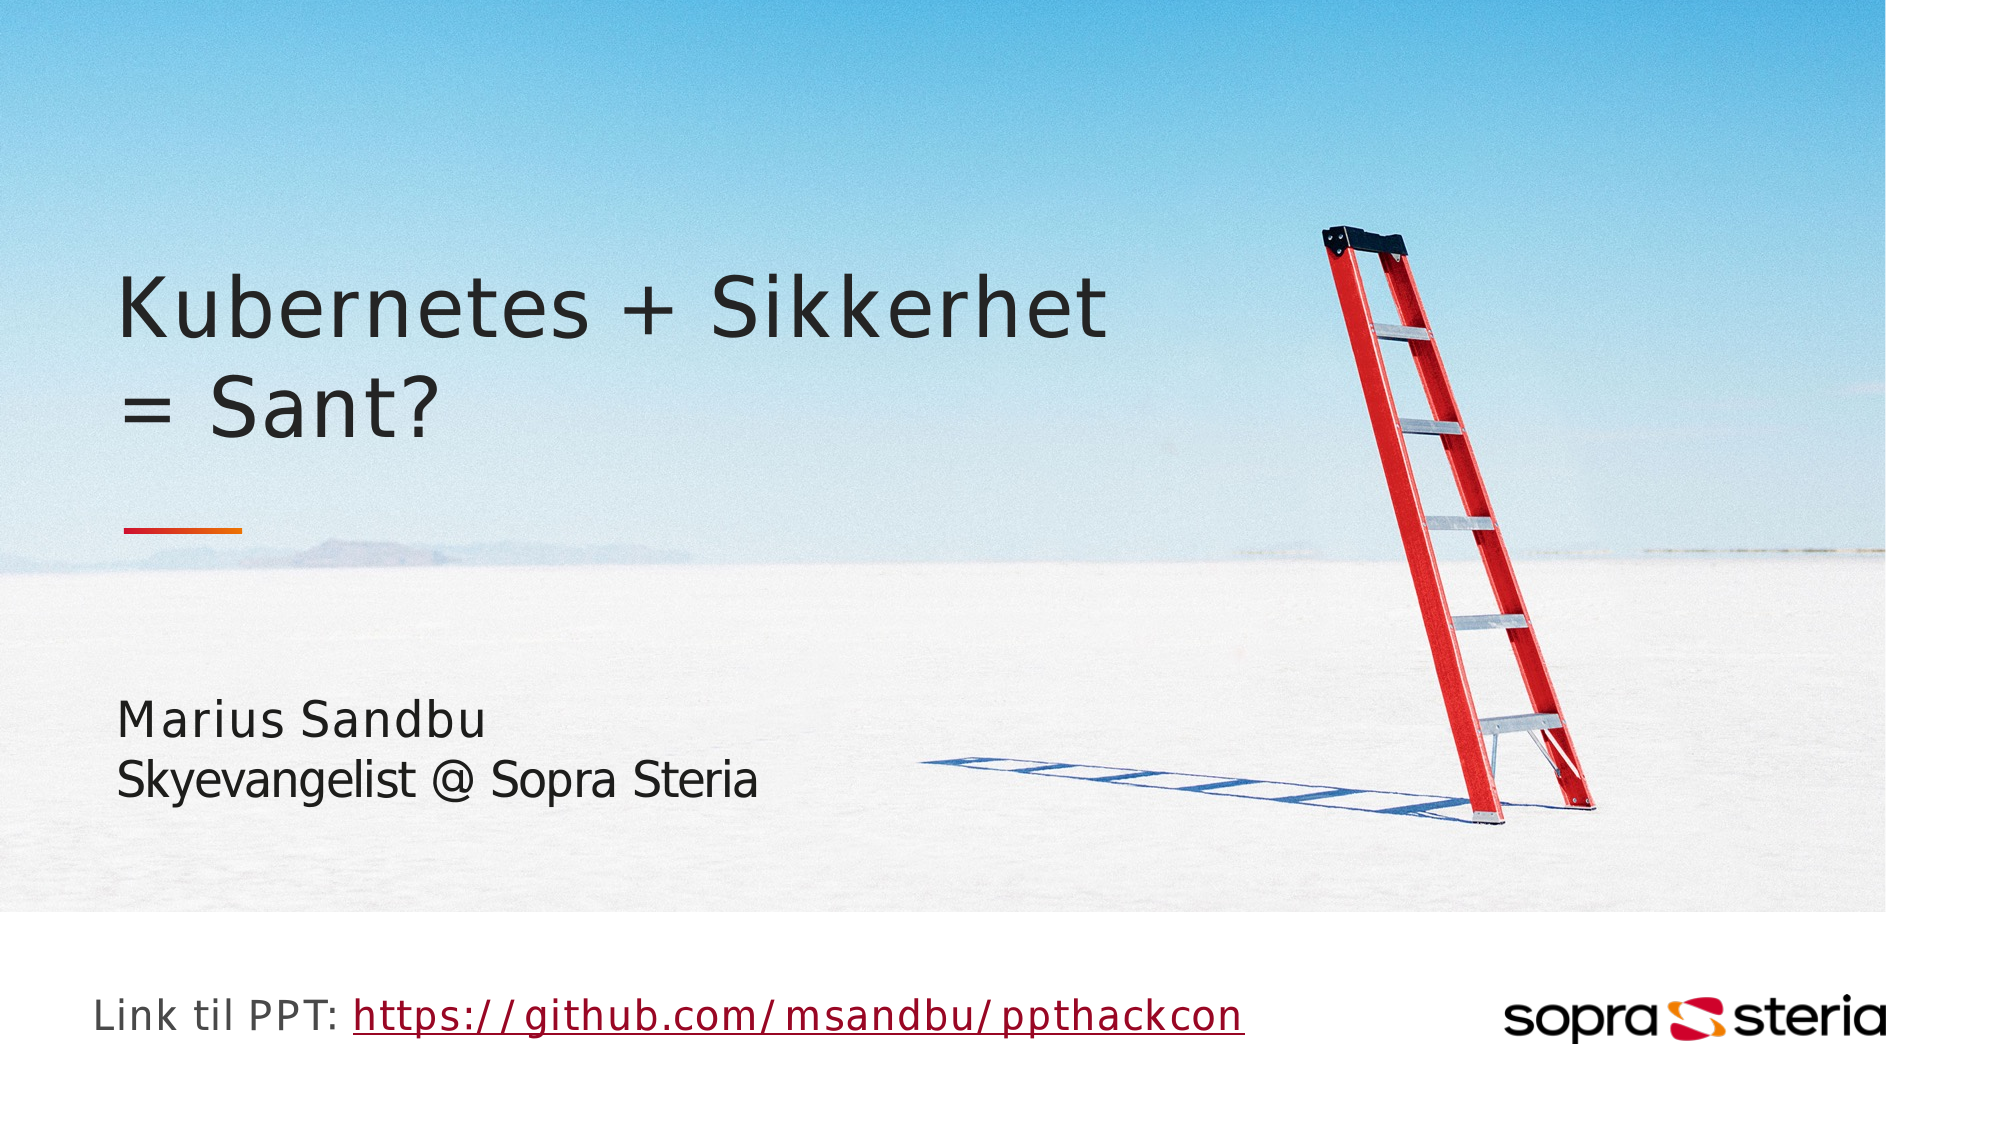

# Kubernetes + Sikkerhet = Sant?
Marius Sandbu
Skyevangelist @ Sopra Steria
Link til PPT: https://github.com/msandbu/ppthackcon